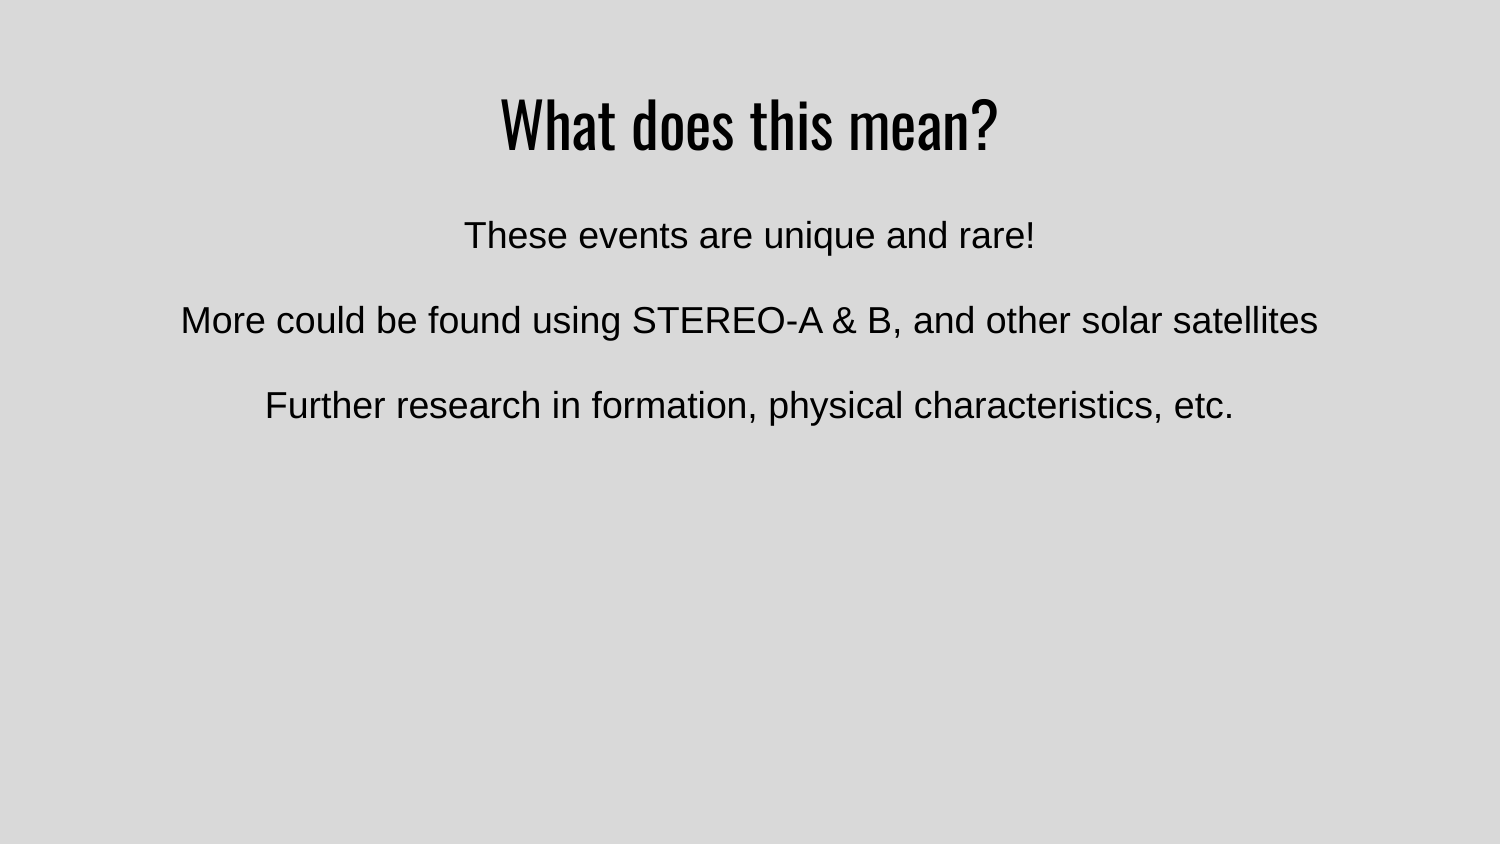

# What does this mean?
These events are unique and rare!
More could be found using STEREO-A & B, and other solar satellites
Further research in formation, physical characteristics, etc.